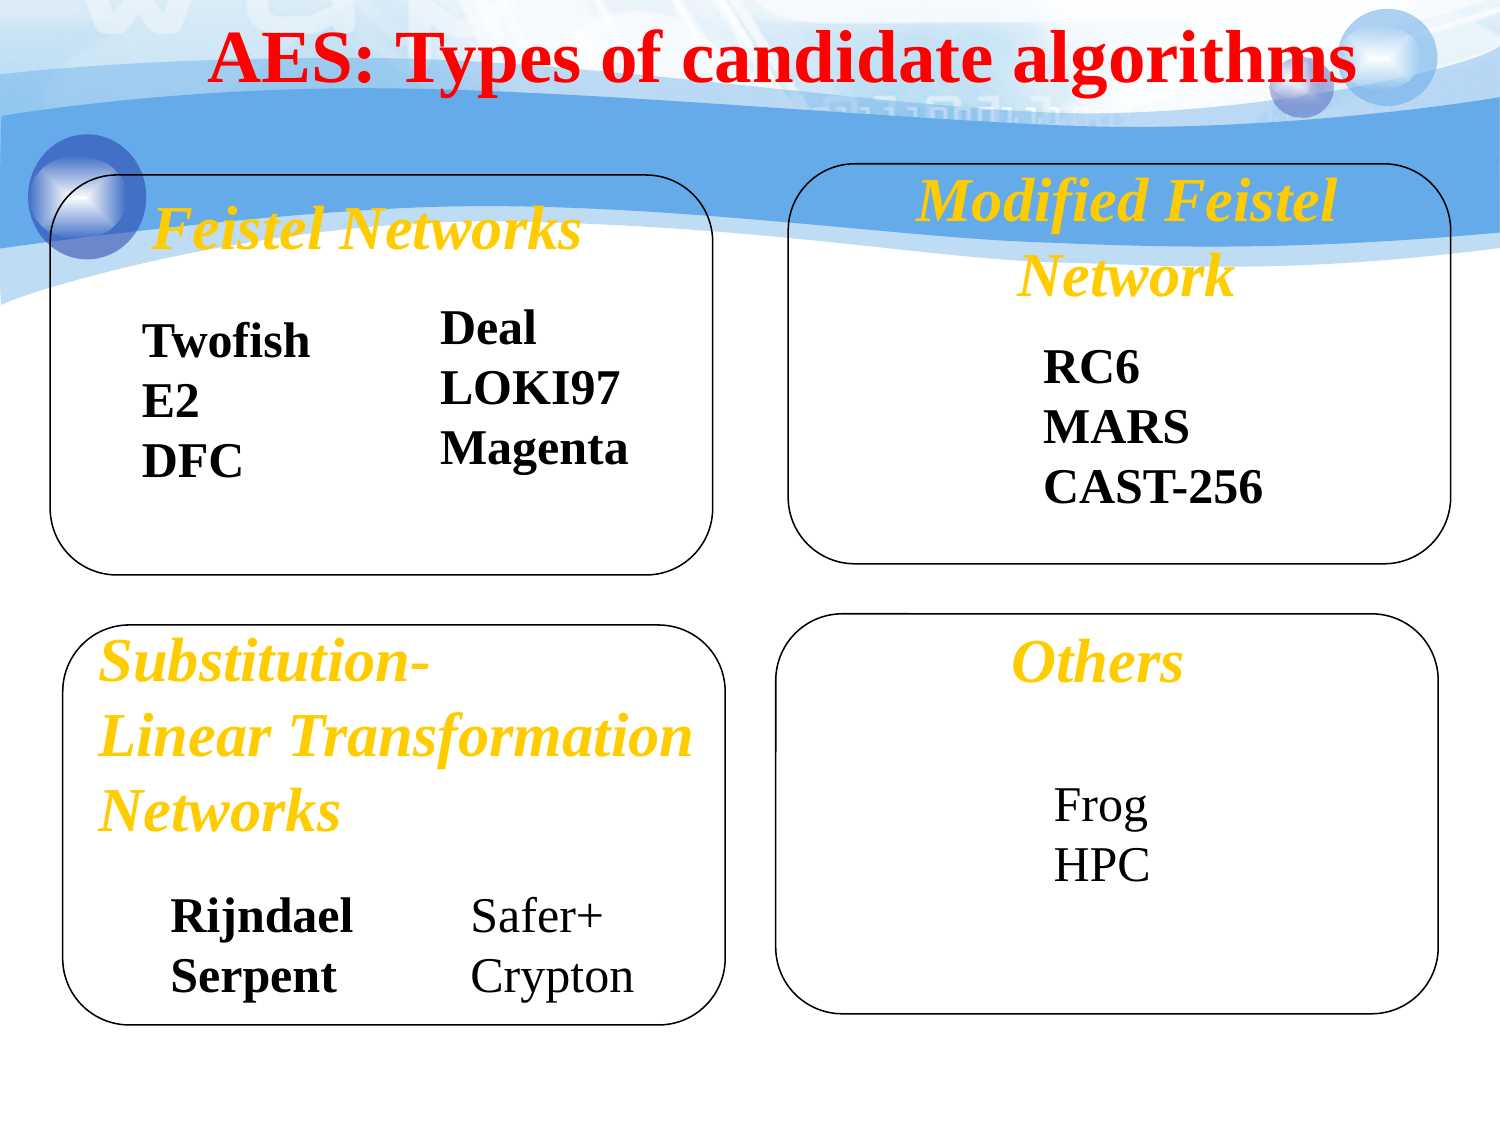

AES: Types of candidate algorithms
Modified Feistel
Network

Feistel Networks
Deal
LOKI97
Magenta
Twofish
E2
DFC
RC6
MARS
CAST-256
Substitution-
Linear Transformation
Networks
Others

Frog
HPC
Rijndael
Serpent
Safer+
Crypton